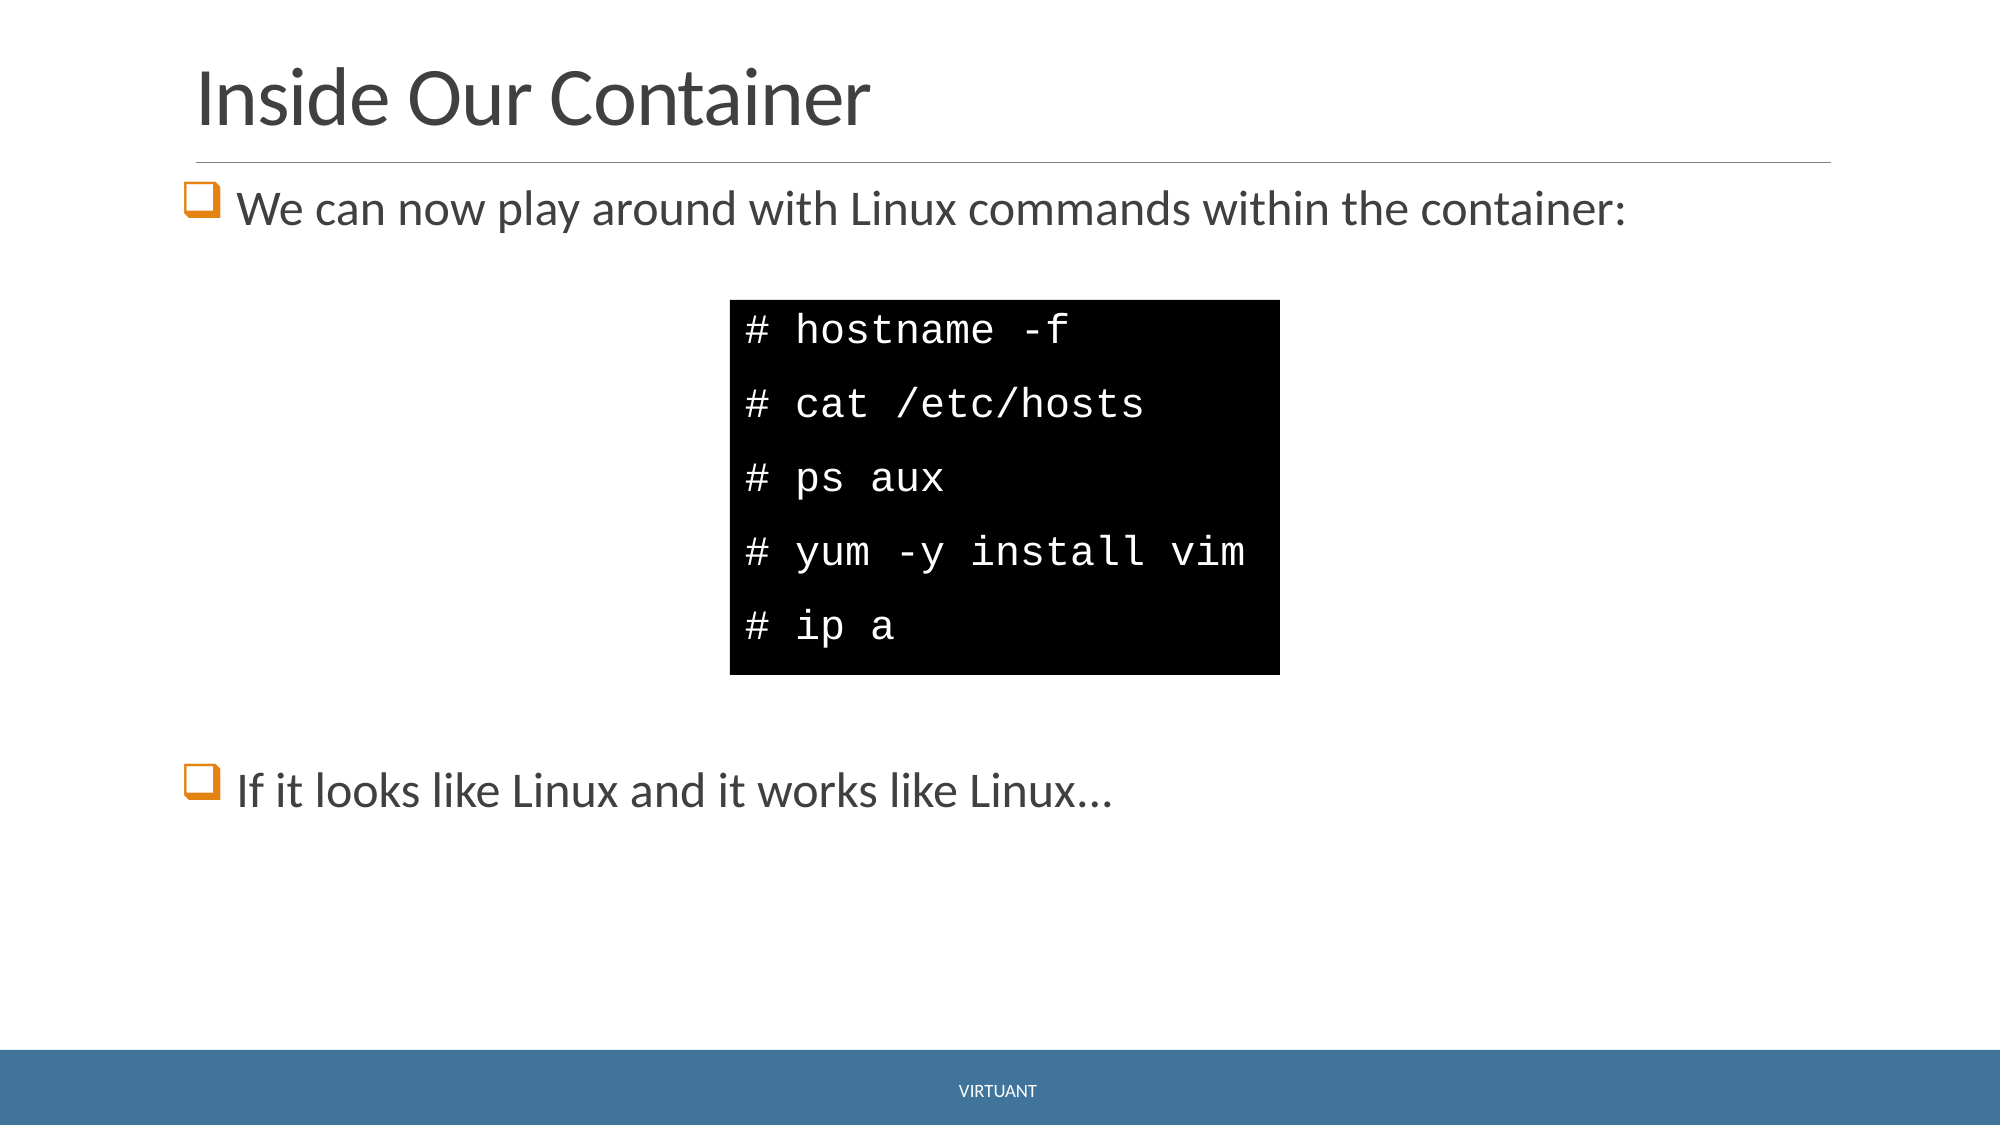

# Inside Our Container
 We can now play around with Linux commands within the container:

 If it looks like Linux and it works like Linux...
# hostname -f
# cat /etc/hosts
# ps aux
# yum -y install vim
# ip a
Virtuant